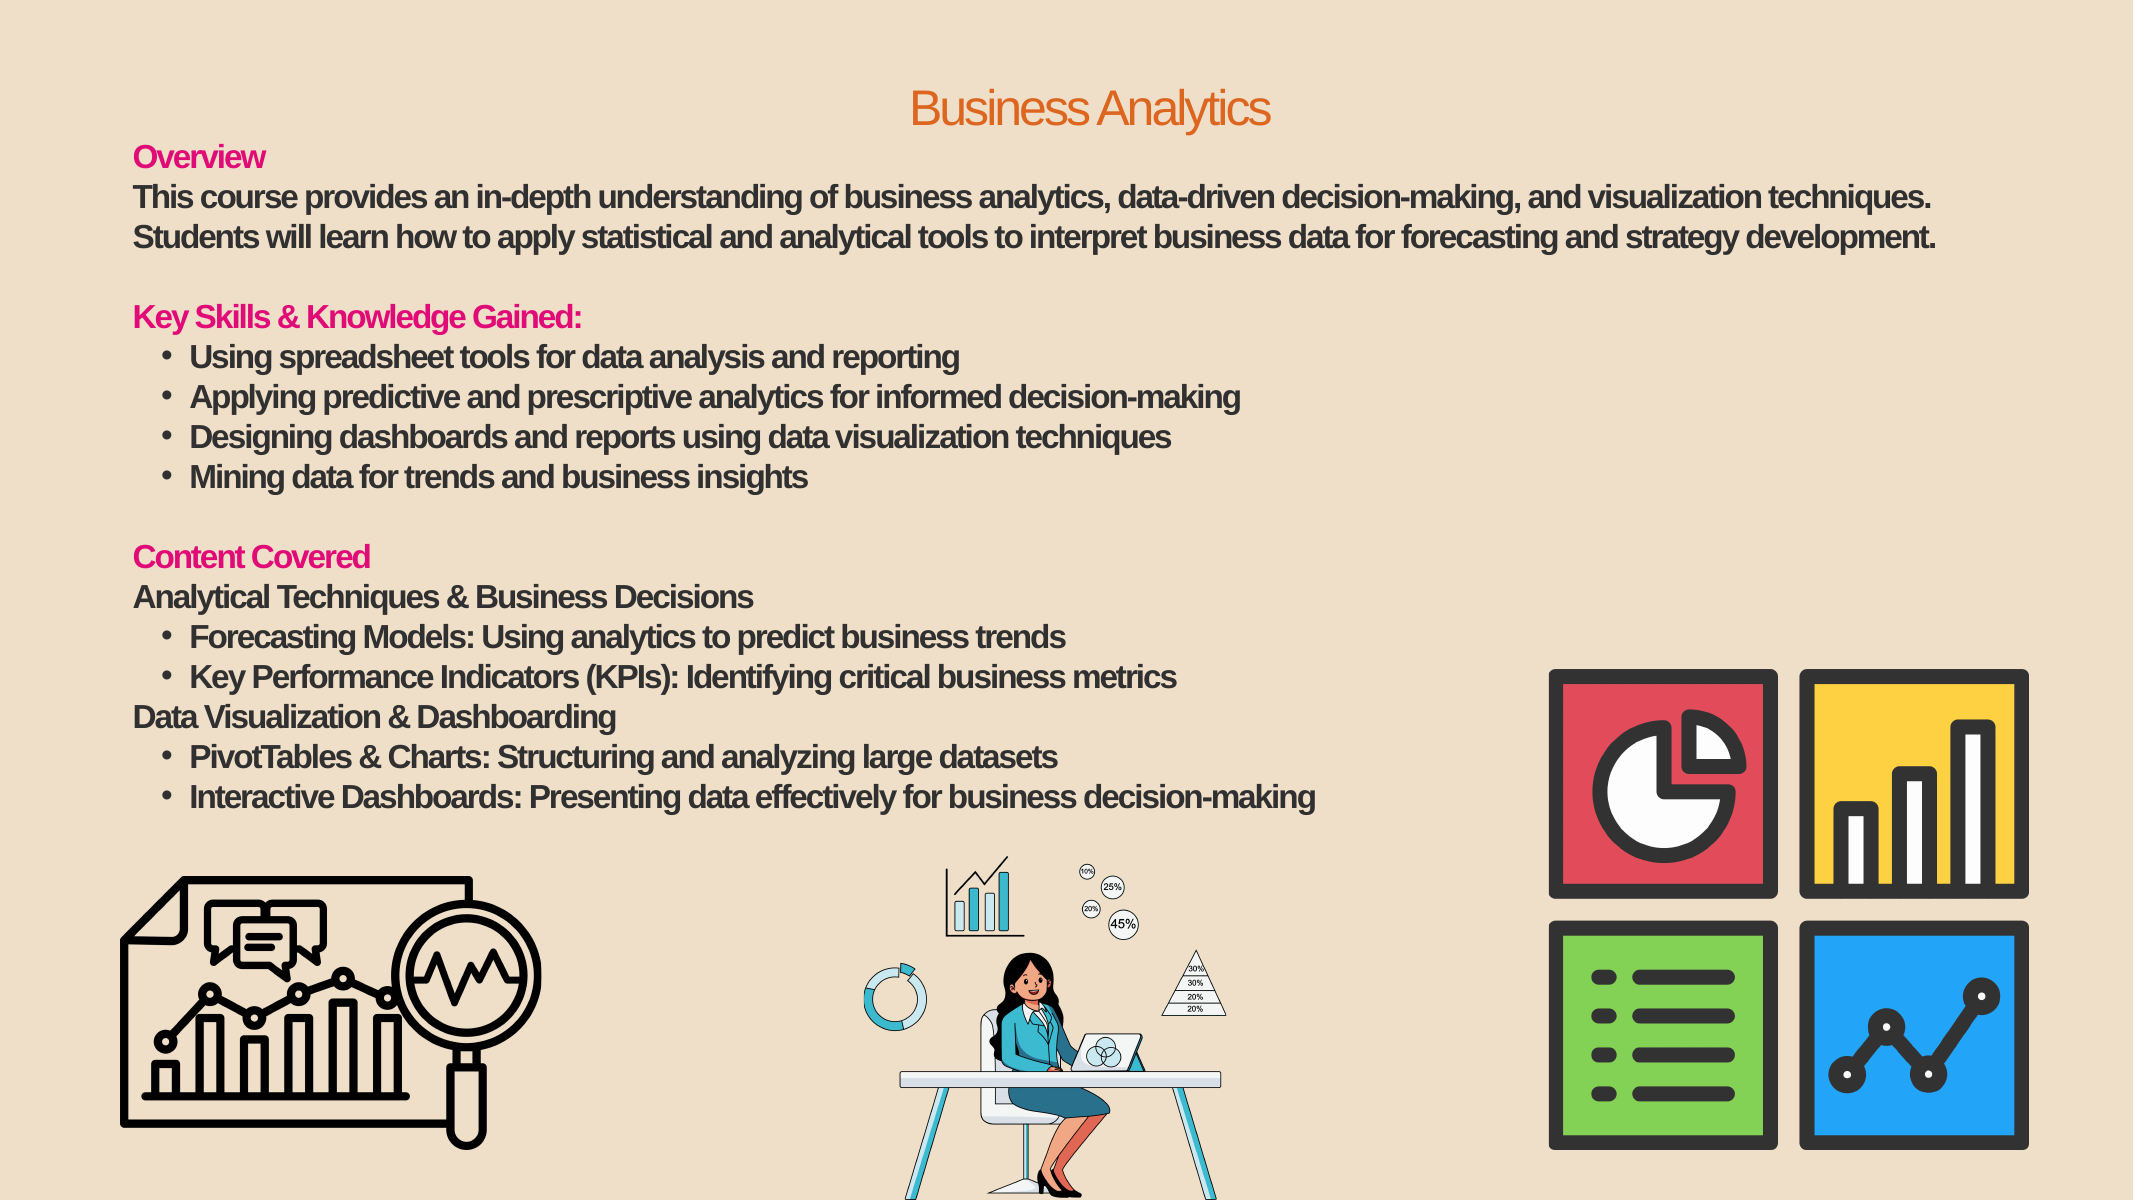

Business Analytics
Overview
This course provides an in-depth understanding of business analytics, data-driven decision-making, and visualization techniques. Students will learn how to apply statistical and analytical tools to interpret business data for forecasting and strategy development.

Key Skills & Knowledge Gained:
Using spreadsheet tools for data analysis and reporting
Applying predictive and prescriptive analytics for informed decision-making
Designing dashboards and reports using data visualization techniques
Mining data for trends and business insights

Content Covered
Analytical Techniques & Business Decisions
Forecasting Models: Using analytics to predict business trends
Key Performance Indicators (KPIs): Identifying critical business metrics
Data Visualization & Dashboarding
PivotTables & Charts: Structuring and analyzing large datasets
Interactive Dashboards: Presenting data effectively for business decision-making